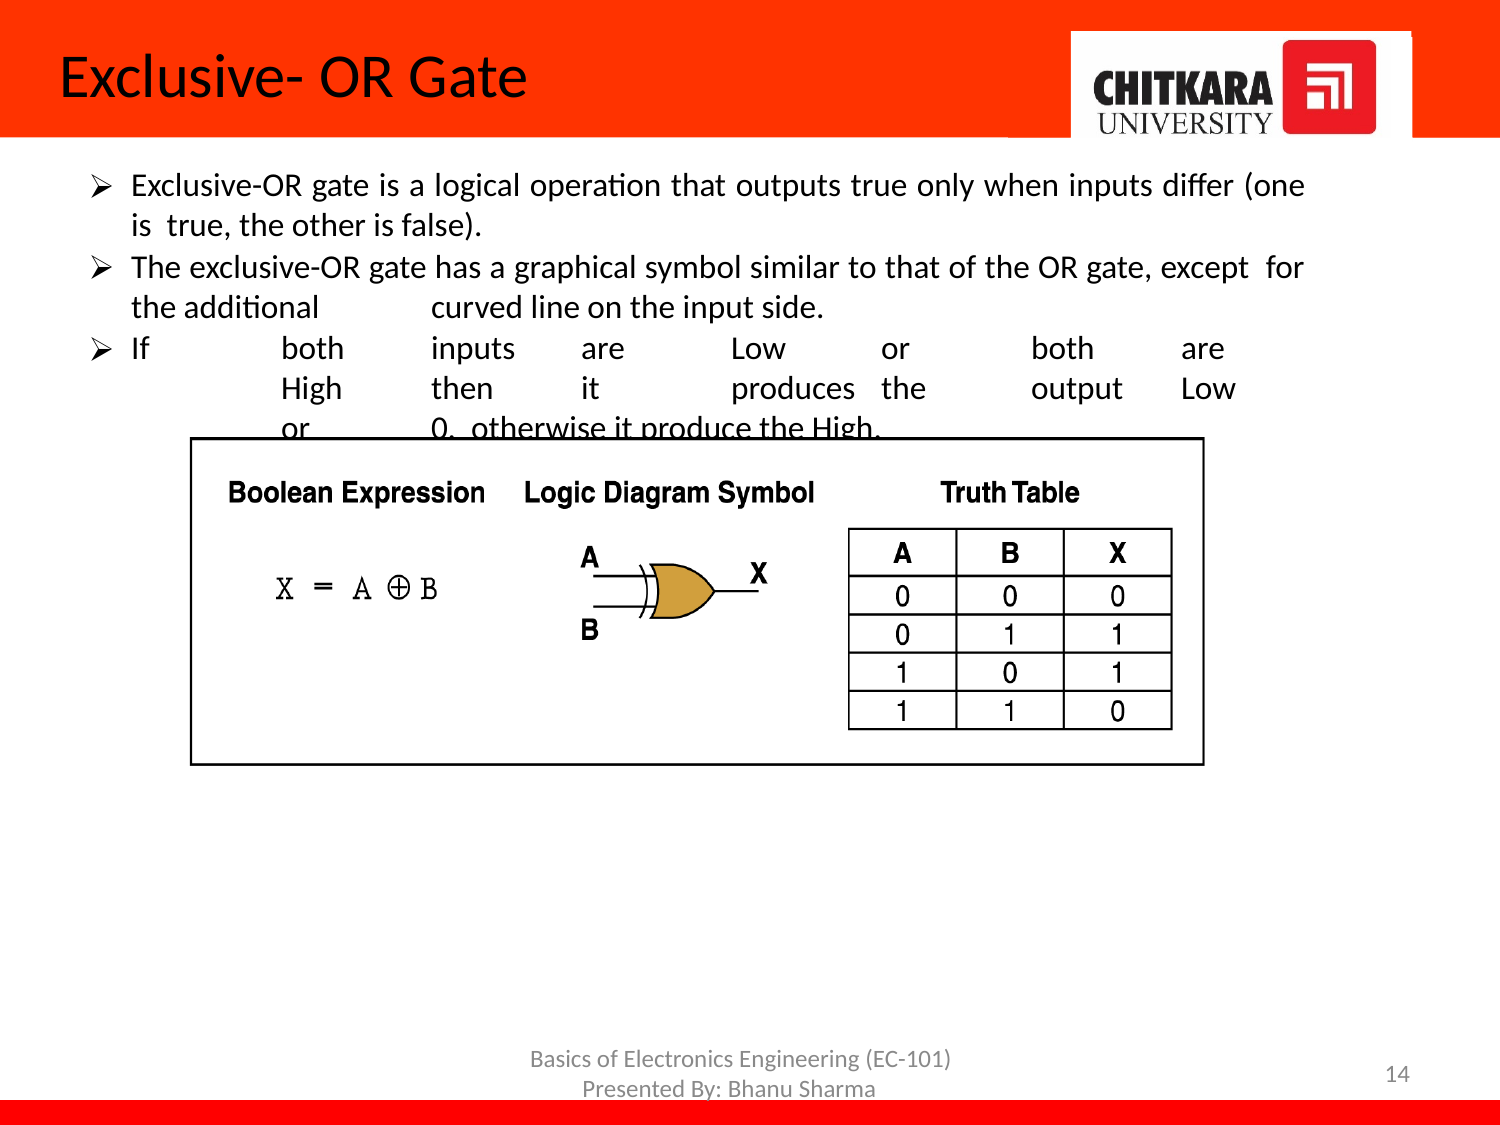

# Exclusive- OR Gate
Exclusive-OR gate is a logical operation that outputs true only when inputs differ (one is  true, the other is false).
The exclusive-OR gate has a graphical symbol similar to that of the OR gate, except  for the additional	curved line on the input side.
If	both	inputs	are	Low	or	both	are	High	then	it	produces	the	output	Low	or	0.  otherwise it produce the High.

Basics of Electronics Engineering (EC-101)          Presented By: Bhanu Sharma
14